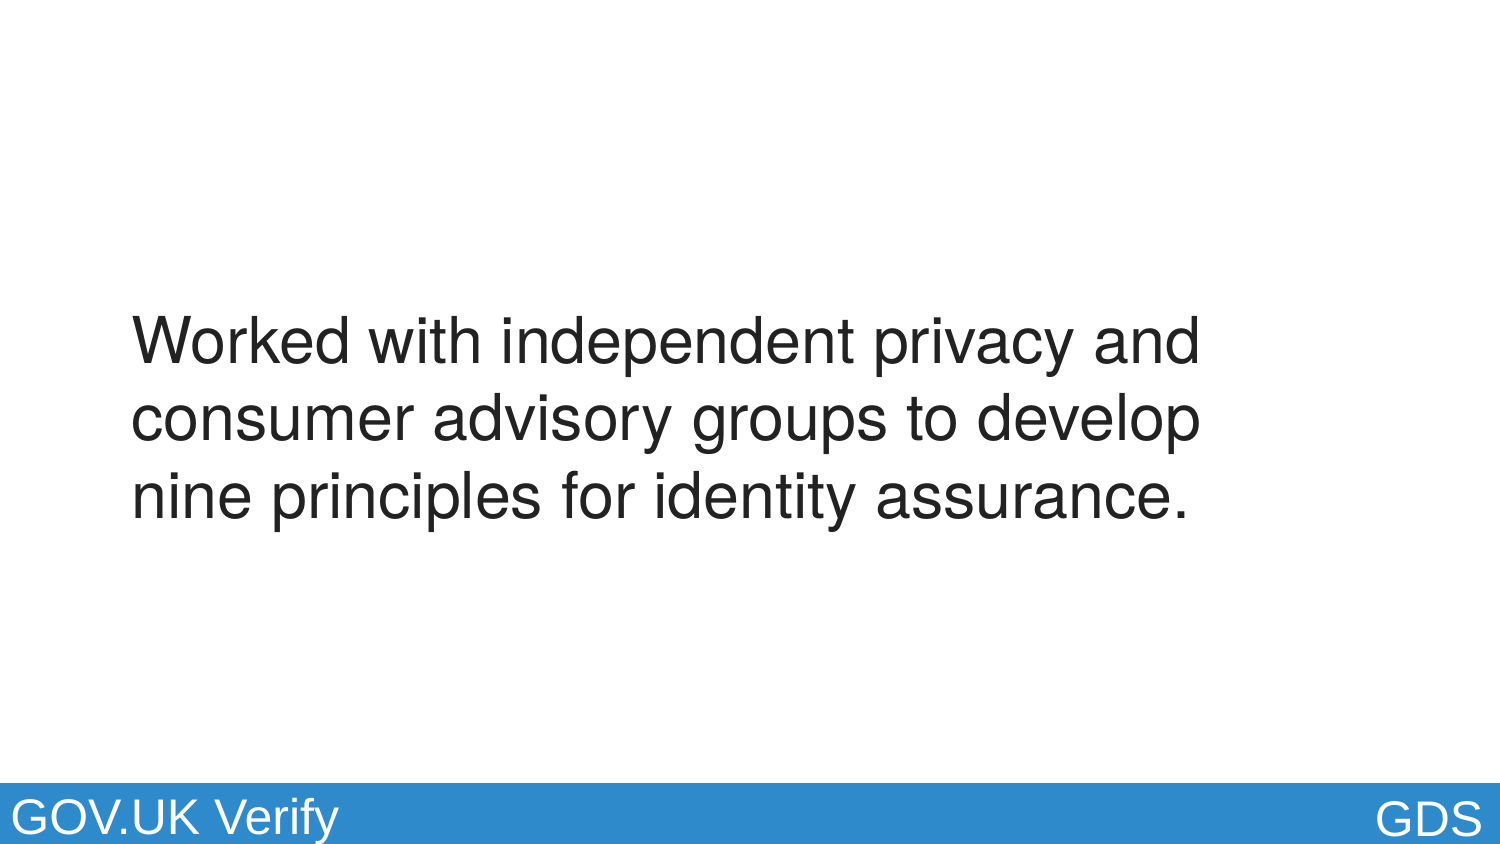

Worked with independent privacy and consumer advisory groups to develop nine principles for identity assurance.